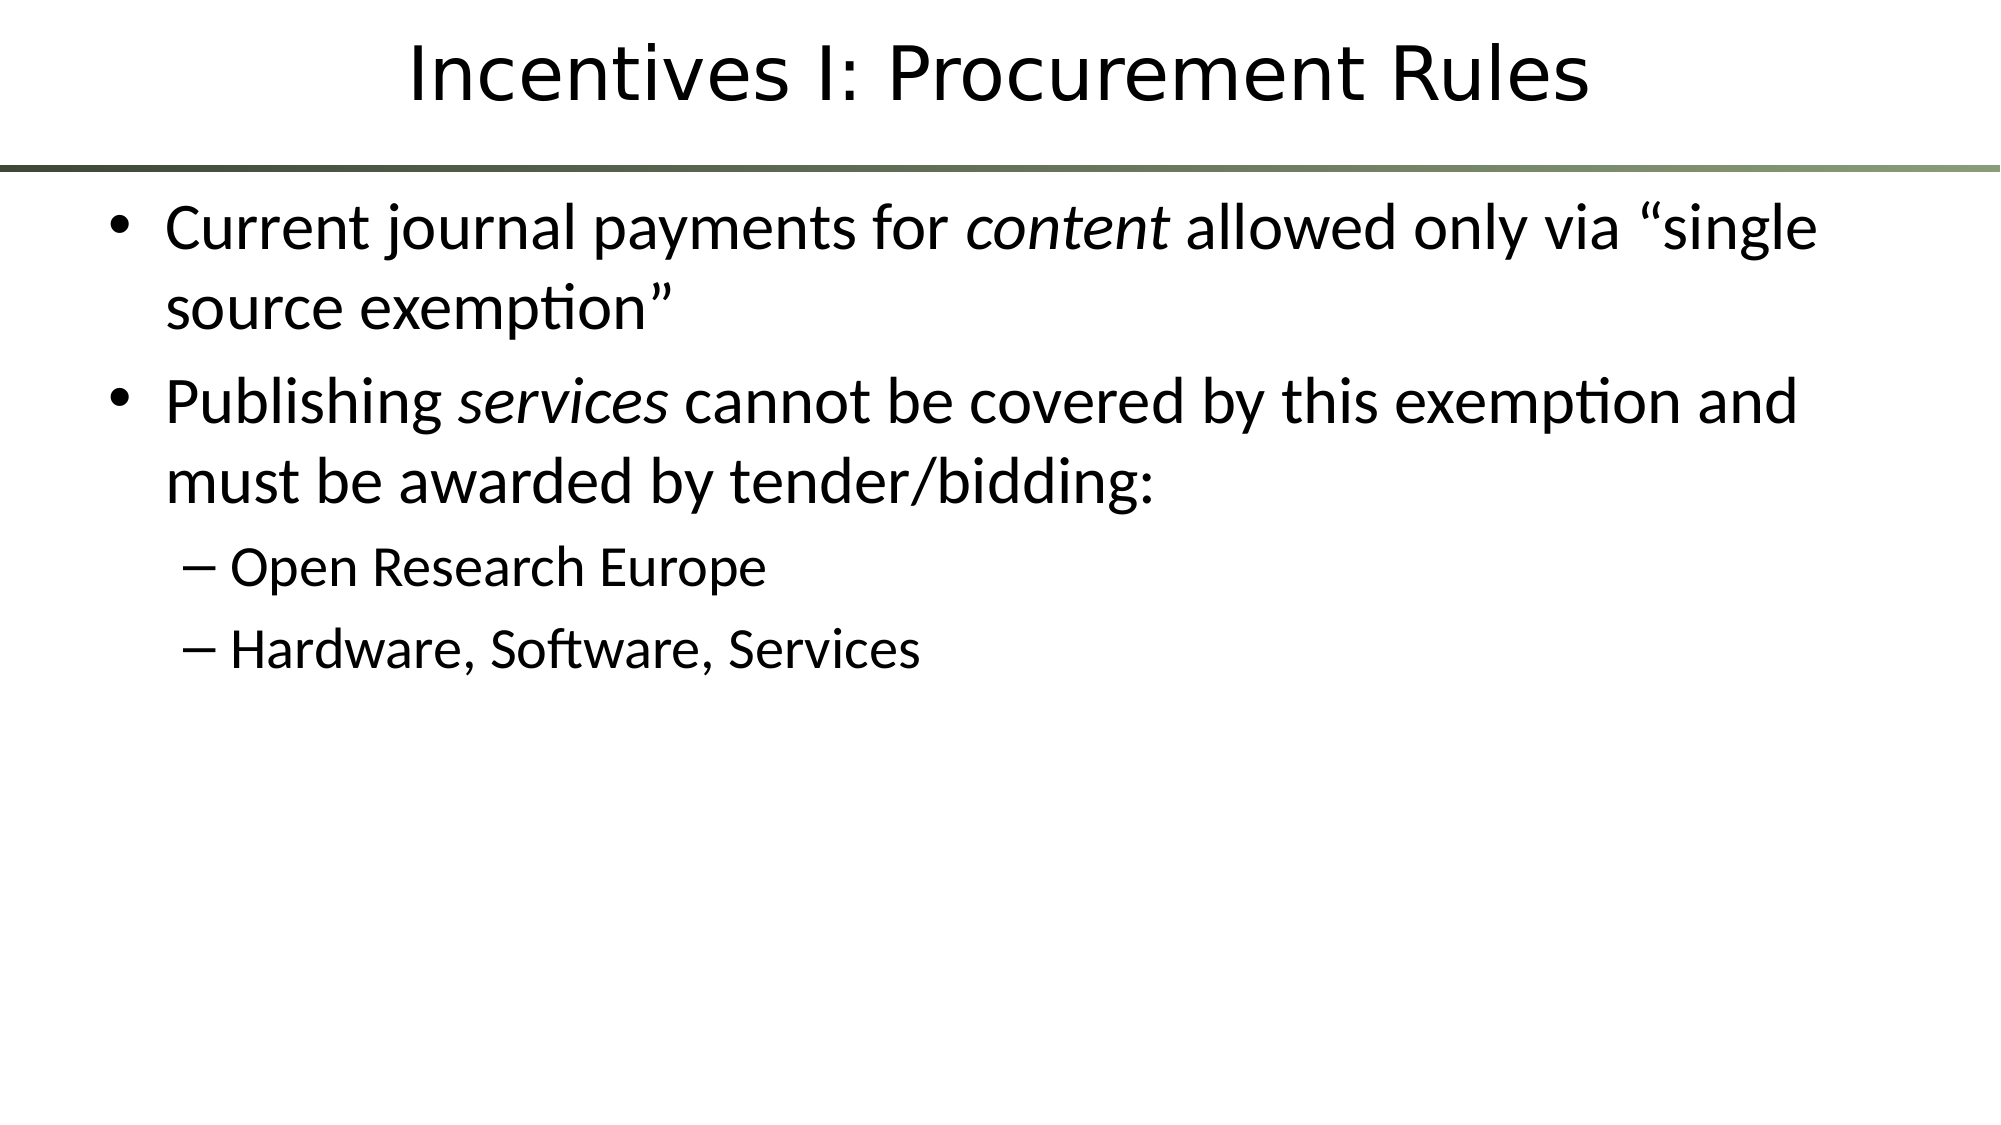

# Incentives I: Procurement Rules
Current journal payments for content allowed only via “single source exemption”
Publishing services cannot be covered by this exemption and must be awarded by tender/bidding:
Open Research Europe
Hardware, Software, Services